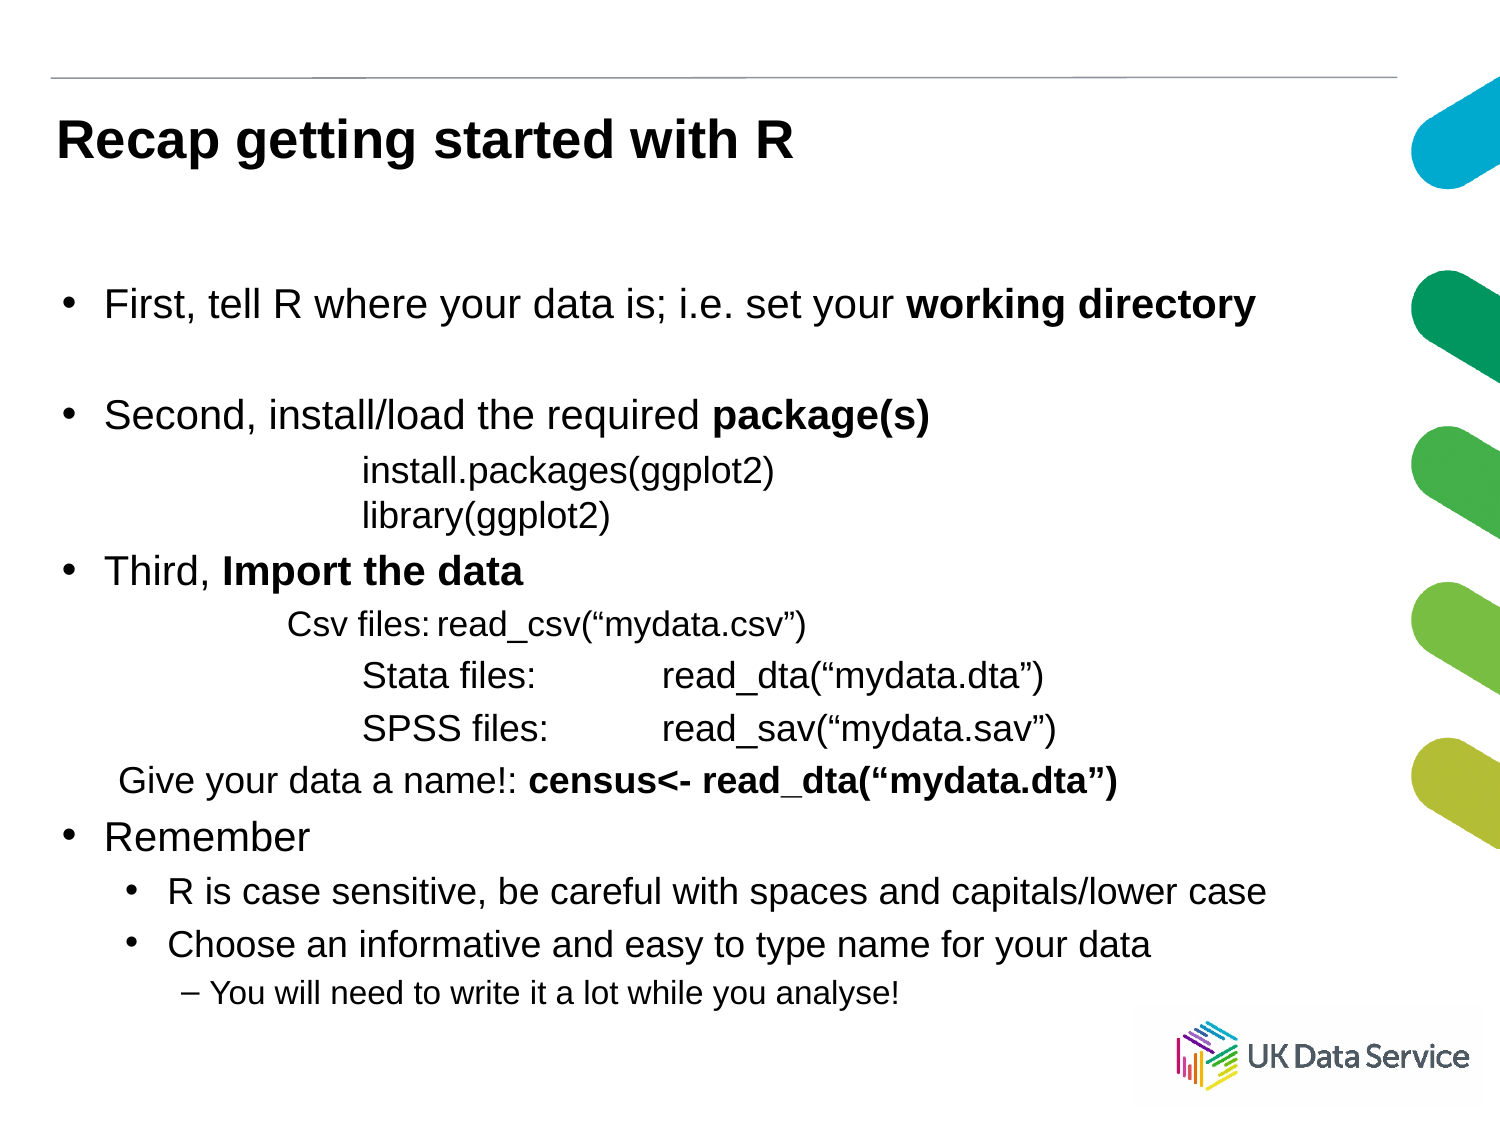

# Recap getting started with R
First, tell R where your data is; i.e. set your working directory

Second, install/load the required package(s)
		install.packages(ggplot2)
		library(ggplot2)
Third, Import the data
Csv files:	read_csv(“mydata.csv”)
		Stata files: 	read_dta(“mydata.dta”)
		SPSS files: 	read_sav(“mydata.sav”)
Give your data a name!: census<- read_dta(“mydata.dta”)
Remember
R is case sensitive, be careful with spaces and capitals/lower case
Choose an informative and easy to type name for your data
You will need to write it a lot while you analyse!